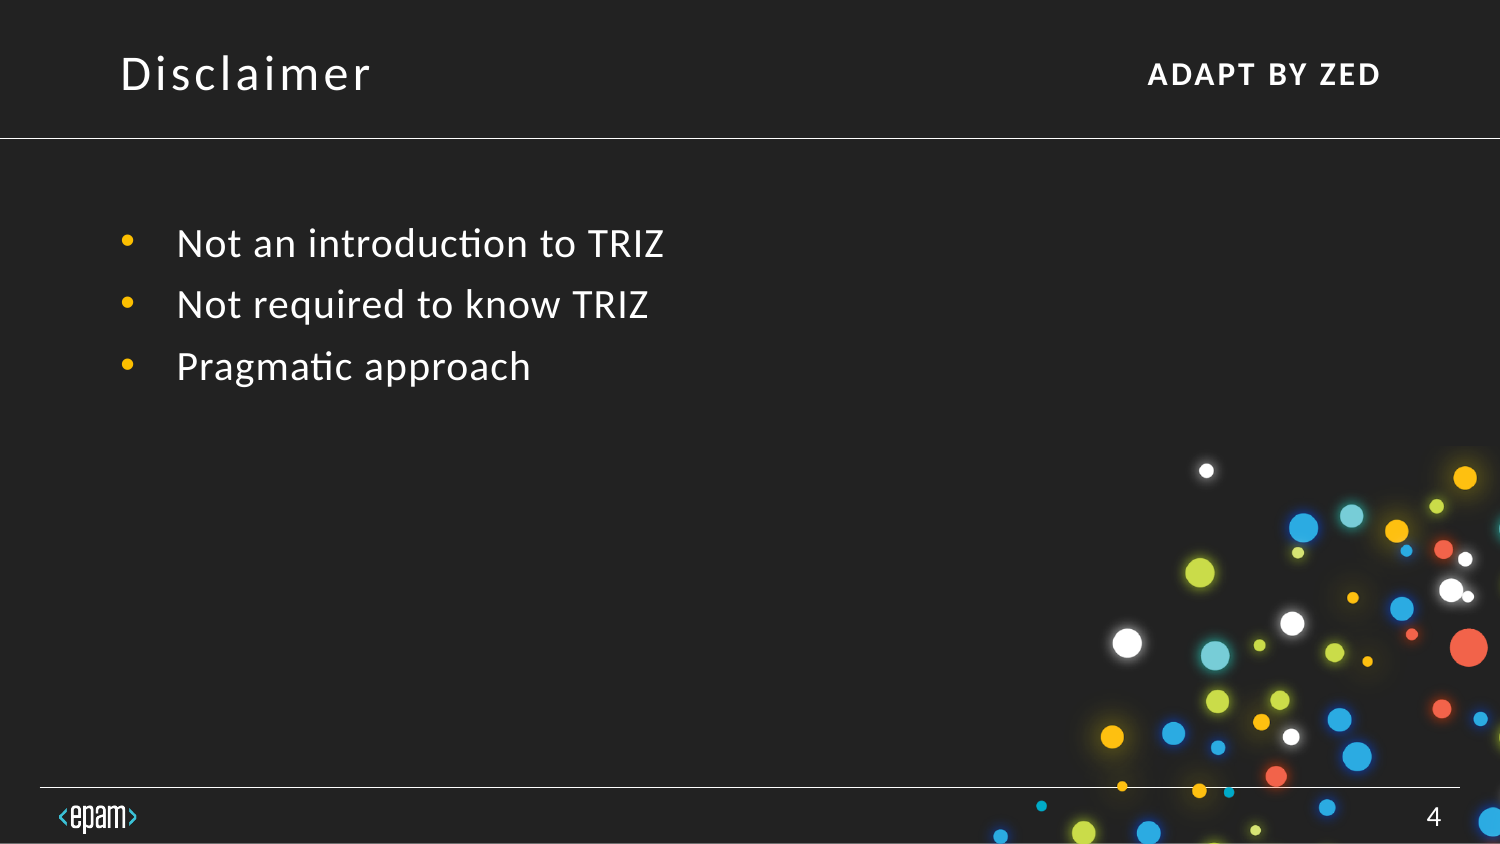

Disclaimer
Not an introduction to TRIZ
Not required to know TRIZ
Pragmatic approach
4